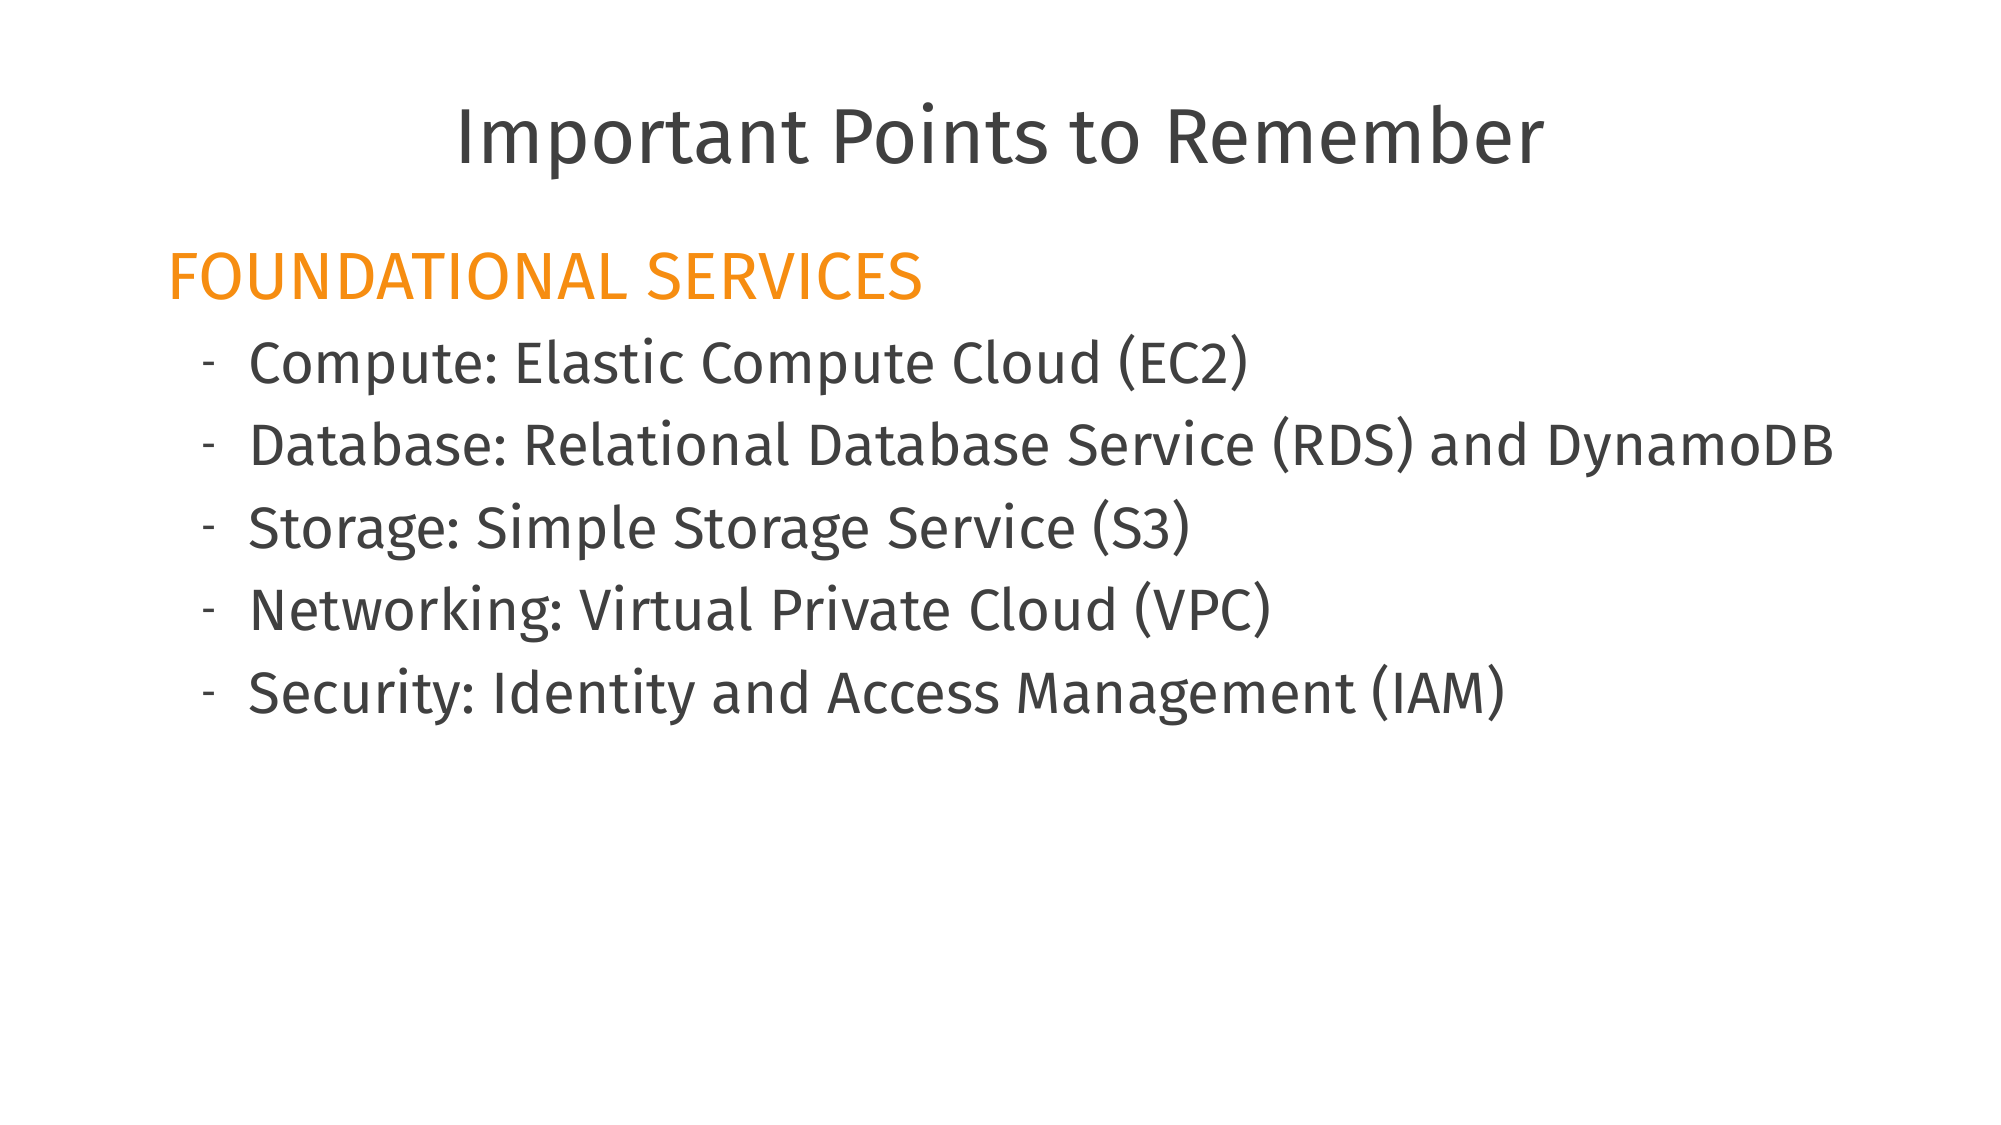

# Important Points to Remember
FOUNDATIONAL SERVICES
Compute: Elastic Compute Cloud (EC2)
Database: Relational Database Service (RDS) and DynamoDB
Storage: Simple Storage Service (S3)
Networking: Virtual Private Cloud (VPC)
Security: Identity and Access Management (IAM)